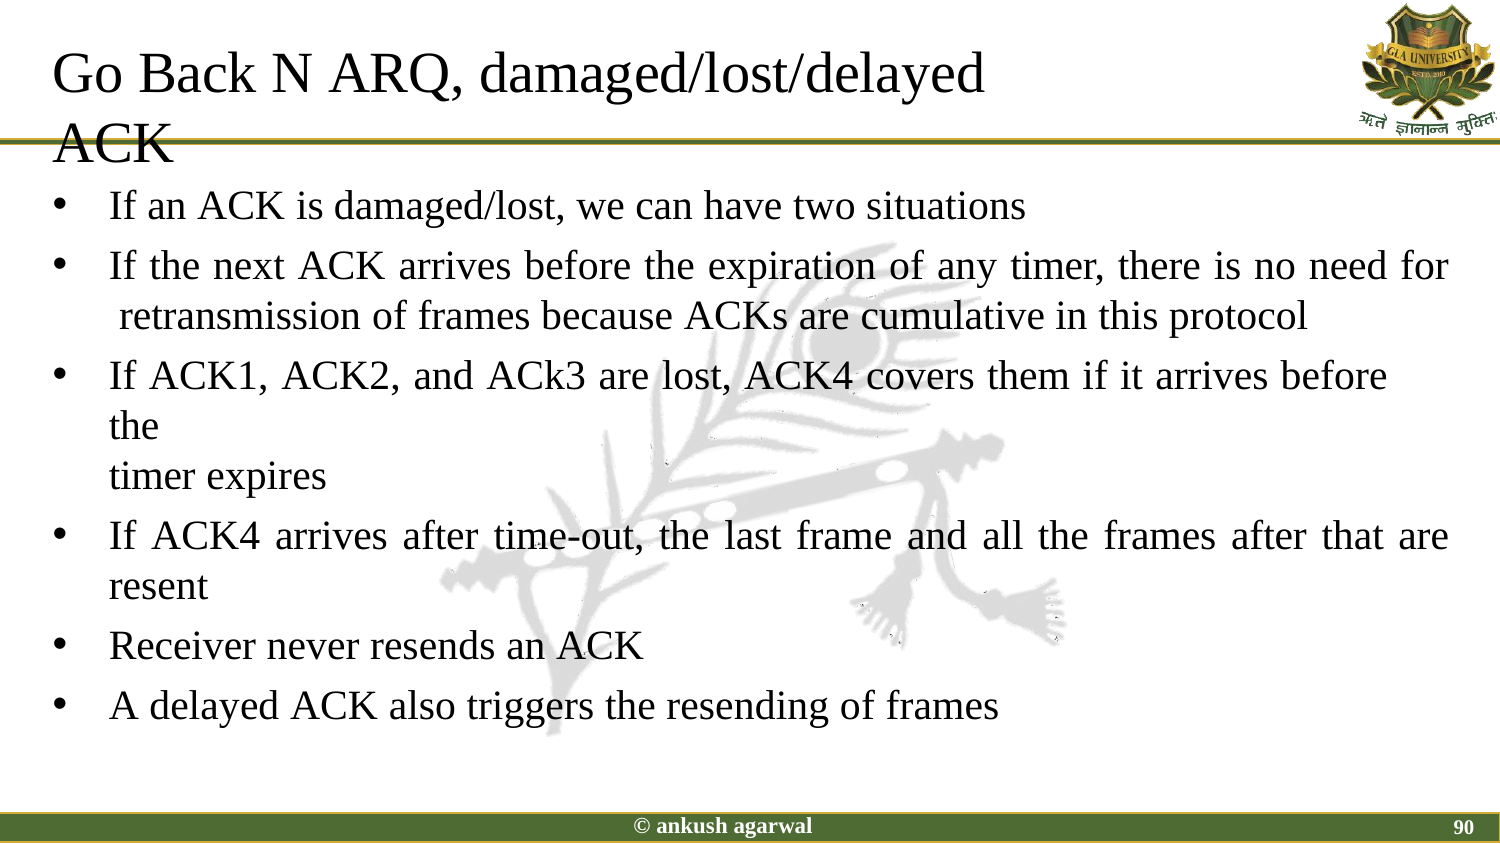

# Go Back N ARQ, damaged/lost/delayed ACK
If an ACK is damaged/lost, we can have two situations
If the next ACK arrives before the expiration of any timer, there is no need for  retransmission of frames because ACKs are cumulative in this protocol
If ACK1, ACK2, and ACk3 are lost, ACK4 covers them if it arrives before the
timer expires
If ACK4 arrives after time-out, the last frame and all the frames after that are
resent
Receiver never resends an ACK
A delayed ACK also triggers the resending of frames
© ankush agarwal
90